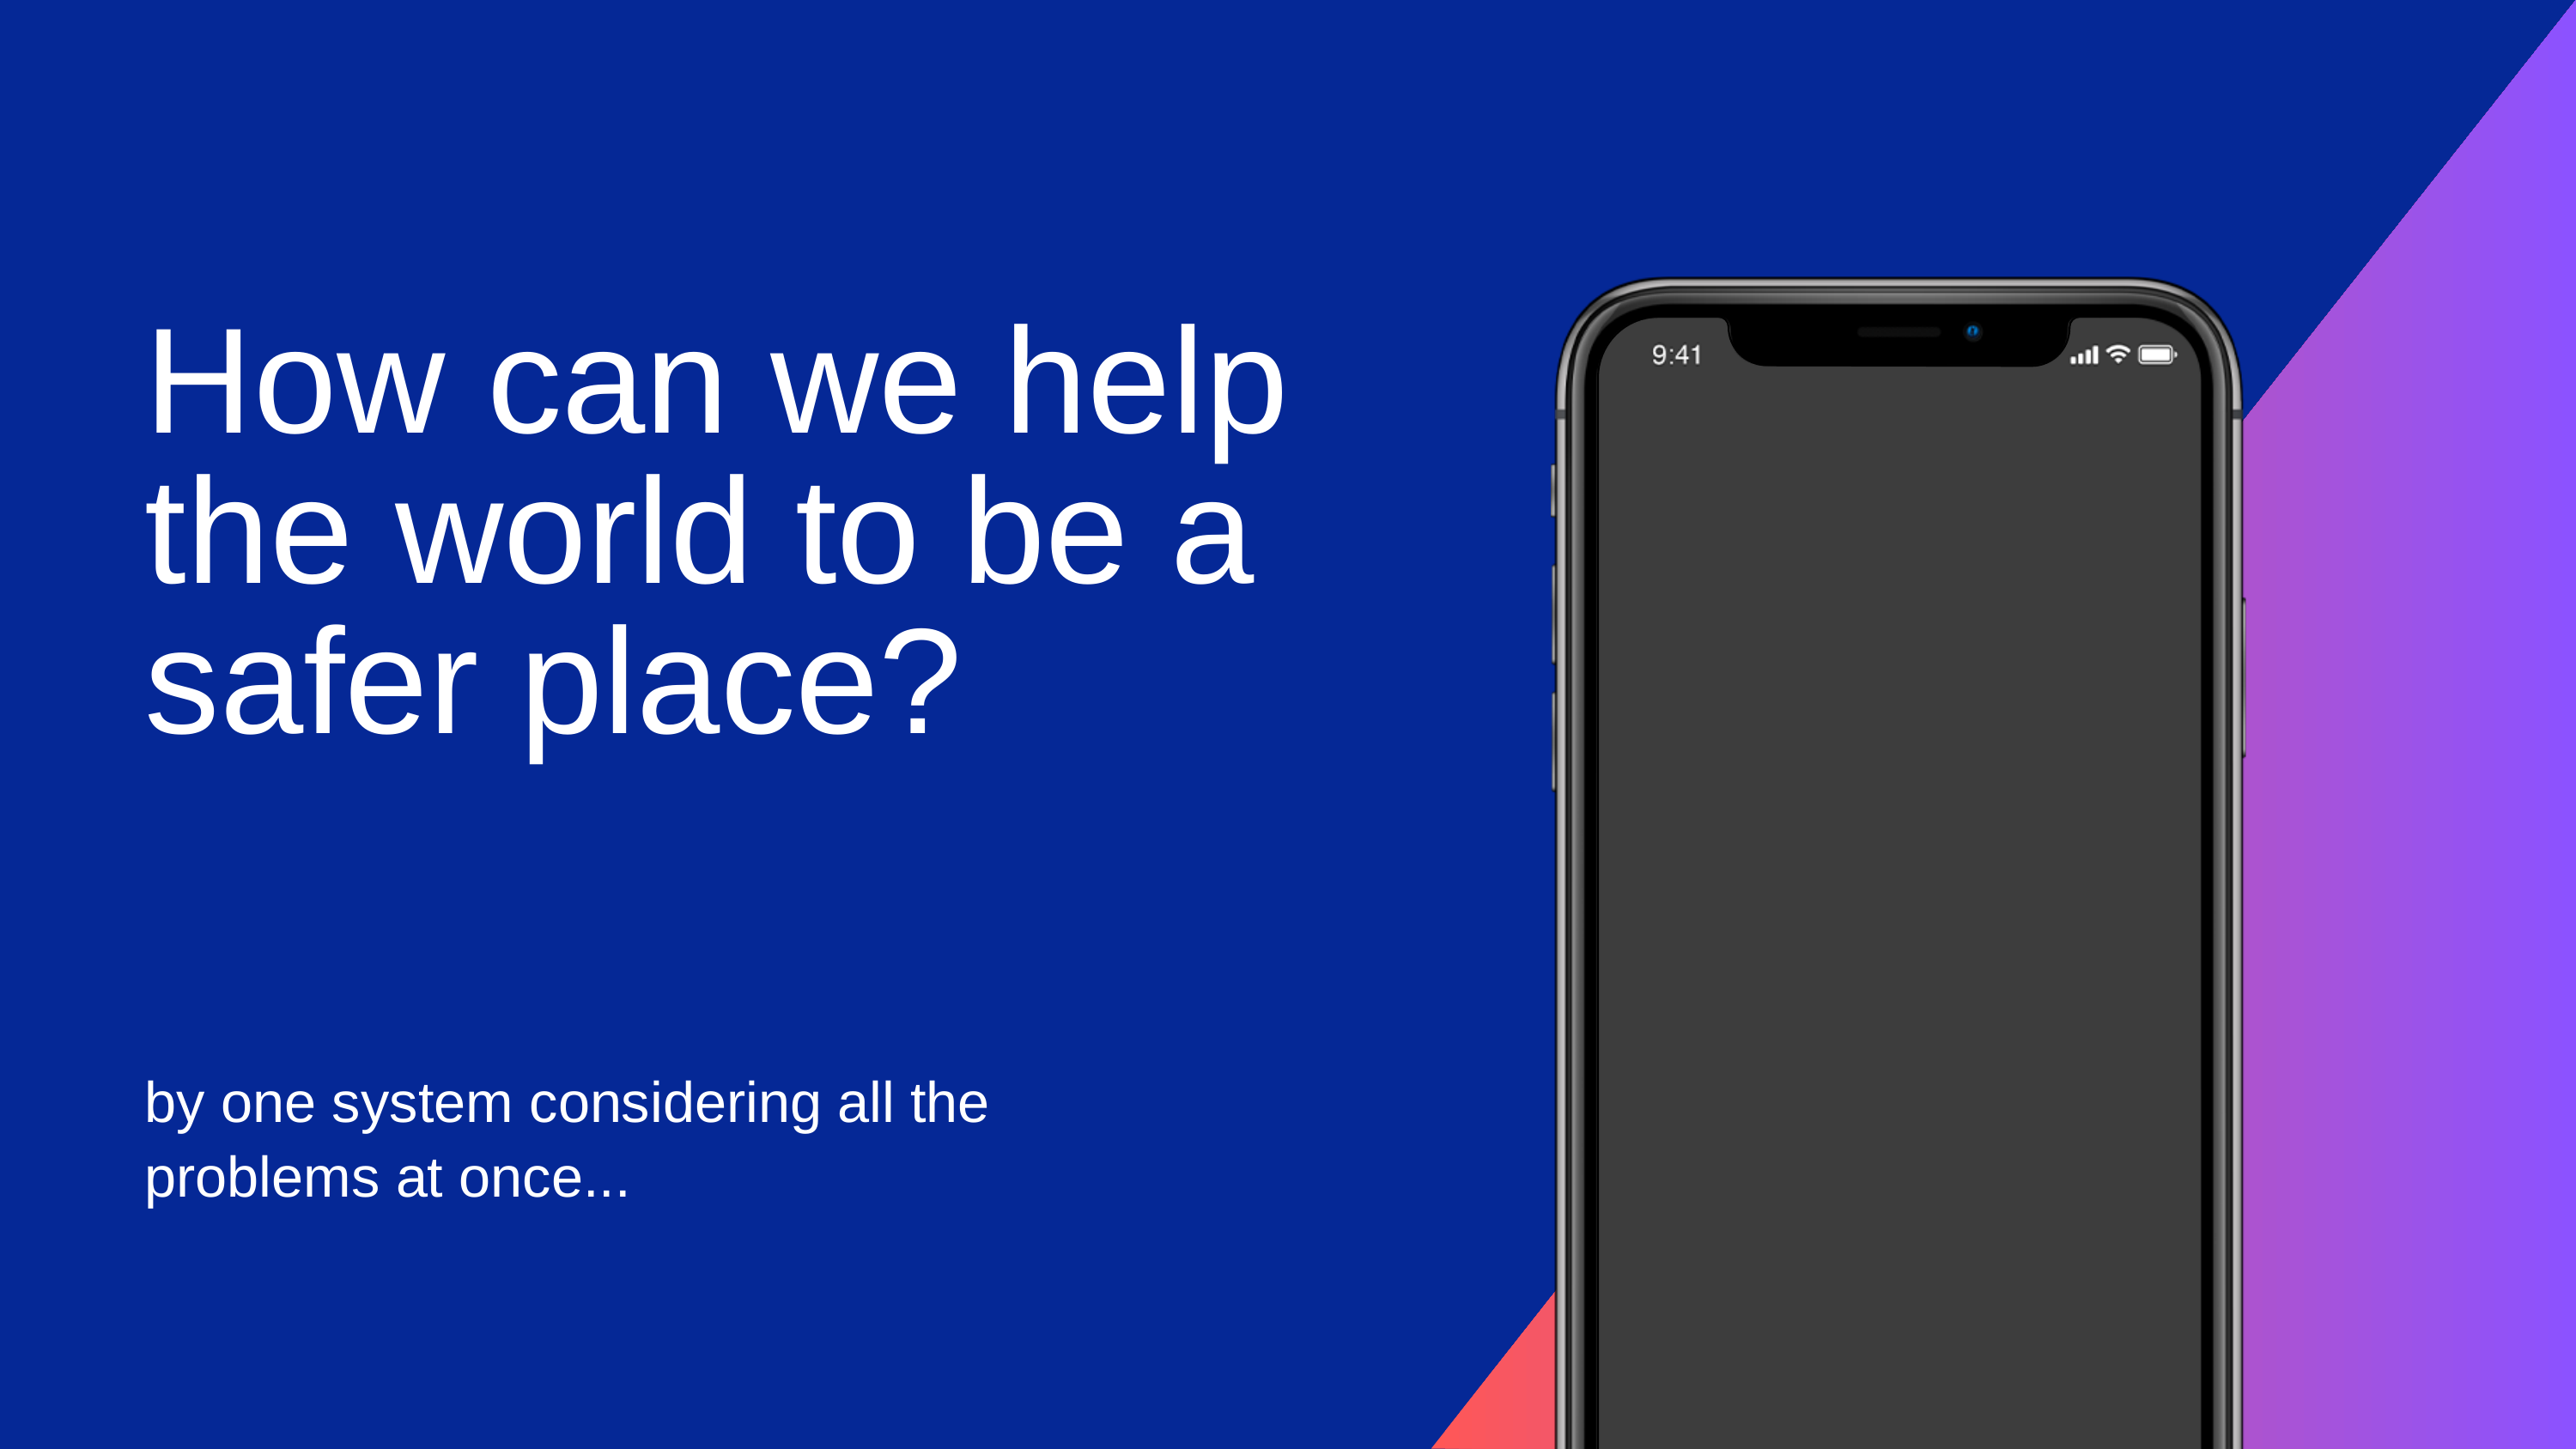

How can we help the world to be a safer place?

by one system considering all the problems at once...